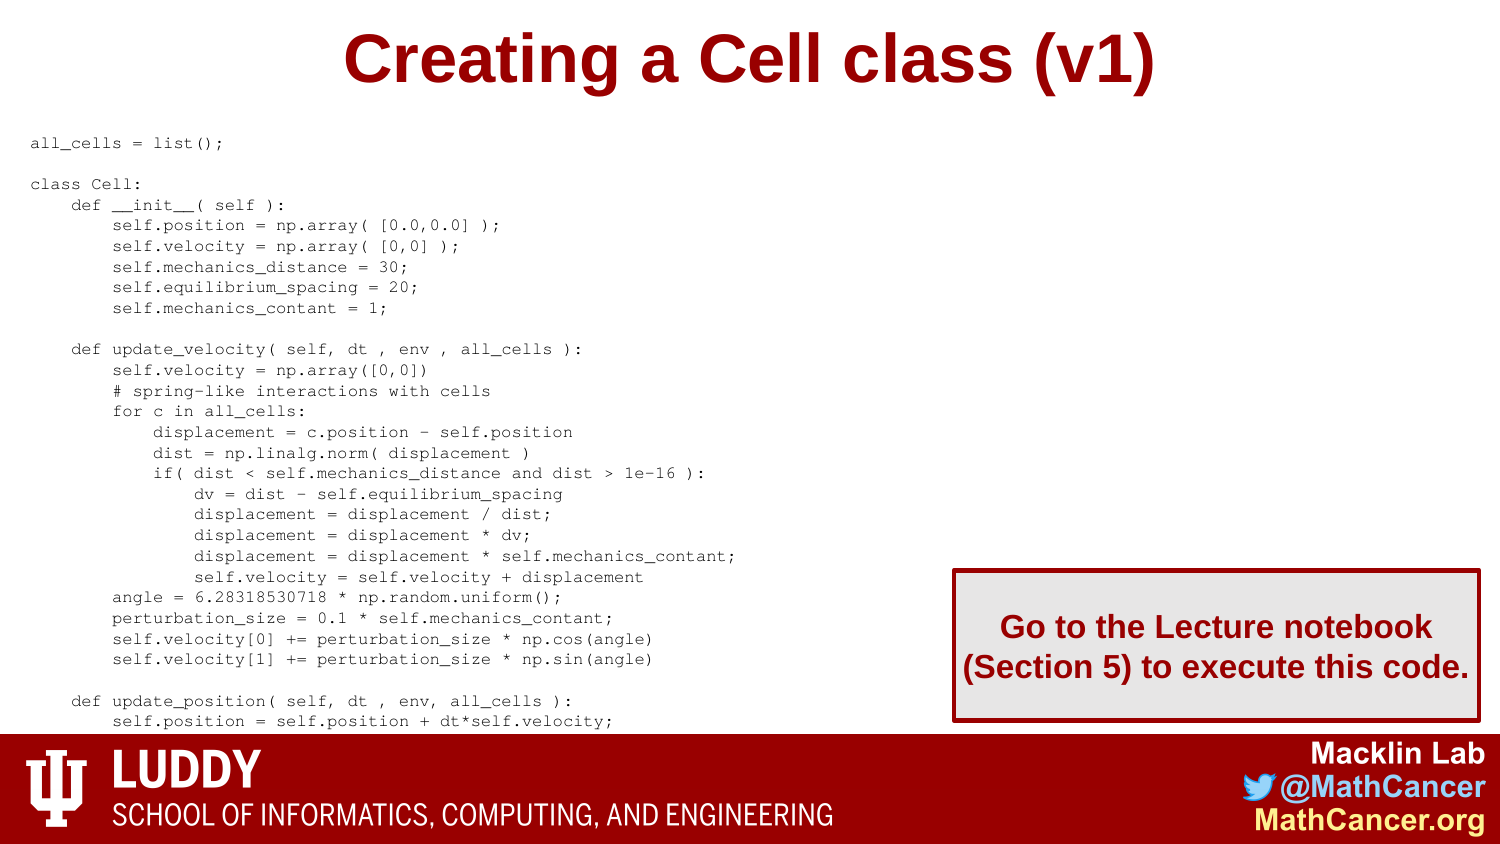

# Creating a Cell class (v1)
all_cells = list();

class Cell:
    def __init__( self ):
        self.position = np.array( [0.0,0.0] );
        self.velocity = np.array( [0,0] );
        self.mechanics_distance = 30;
        self.equilibrium_spacing = 20;
        self.mechanics_contant = 1;

    def update_velocity( self, dt , env , all_cells ):
        self.velocity = np.array([0,0])
        # spring-like interactions with cells
        for c in all_cells:
            displacement = c.position - self.position
            dist = np.linalg.norm( displacement )
            if( dist < self.mechanics_distance and dist > 1e-16 ):
                dv = dist - self.equilibrium_spacing
                displacement = displacement / dist;
                displacement = displacement * dv;
                displacement = displacement * self.mechanics_contant;
                self.velocity = self.velocity + displacement
        angle = 6.28318530718 * np.random.uniform();
        perturbation_size = 0.1 * self.mechanics_contant;
        self.velocity[0] += perturbation_size * np.cos(angle)
        self.velocity[1] += perturbation_size * np.sin(angle)

    def update_position( self, dt , env, all_cells ):
        self.position = self.position + dt*self.velocity;
Go to the Lecture notebook (Section 5) to execute this code.